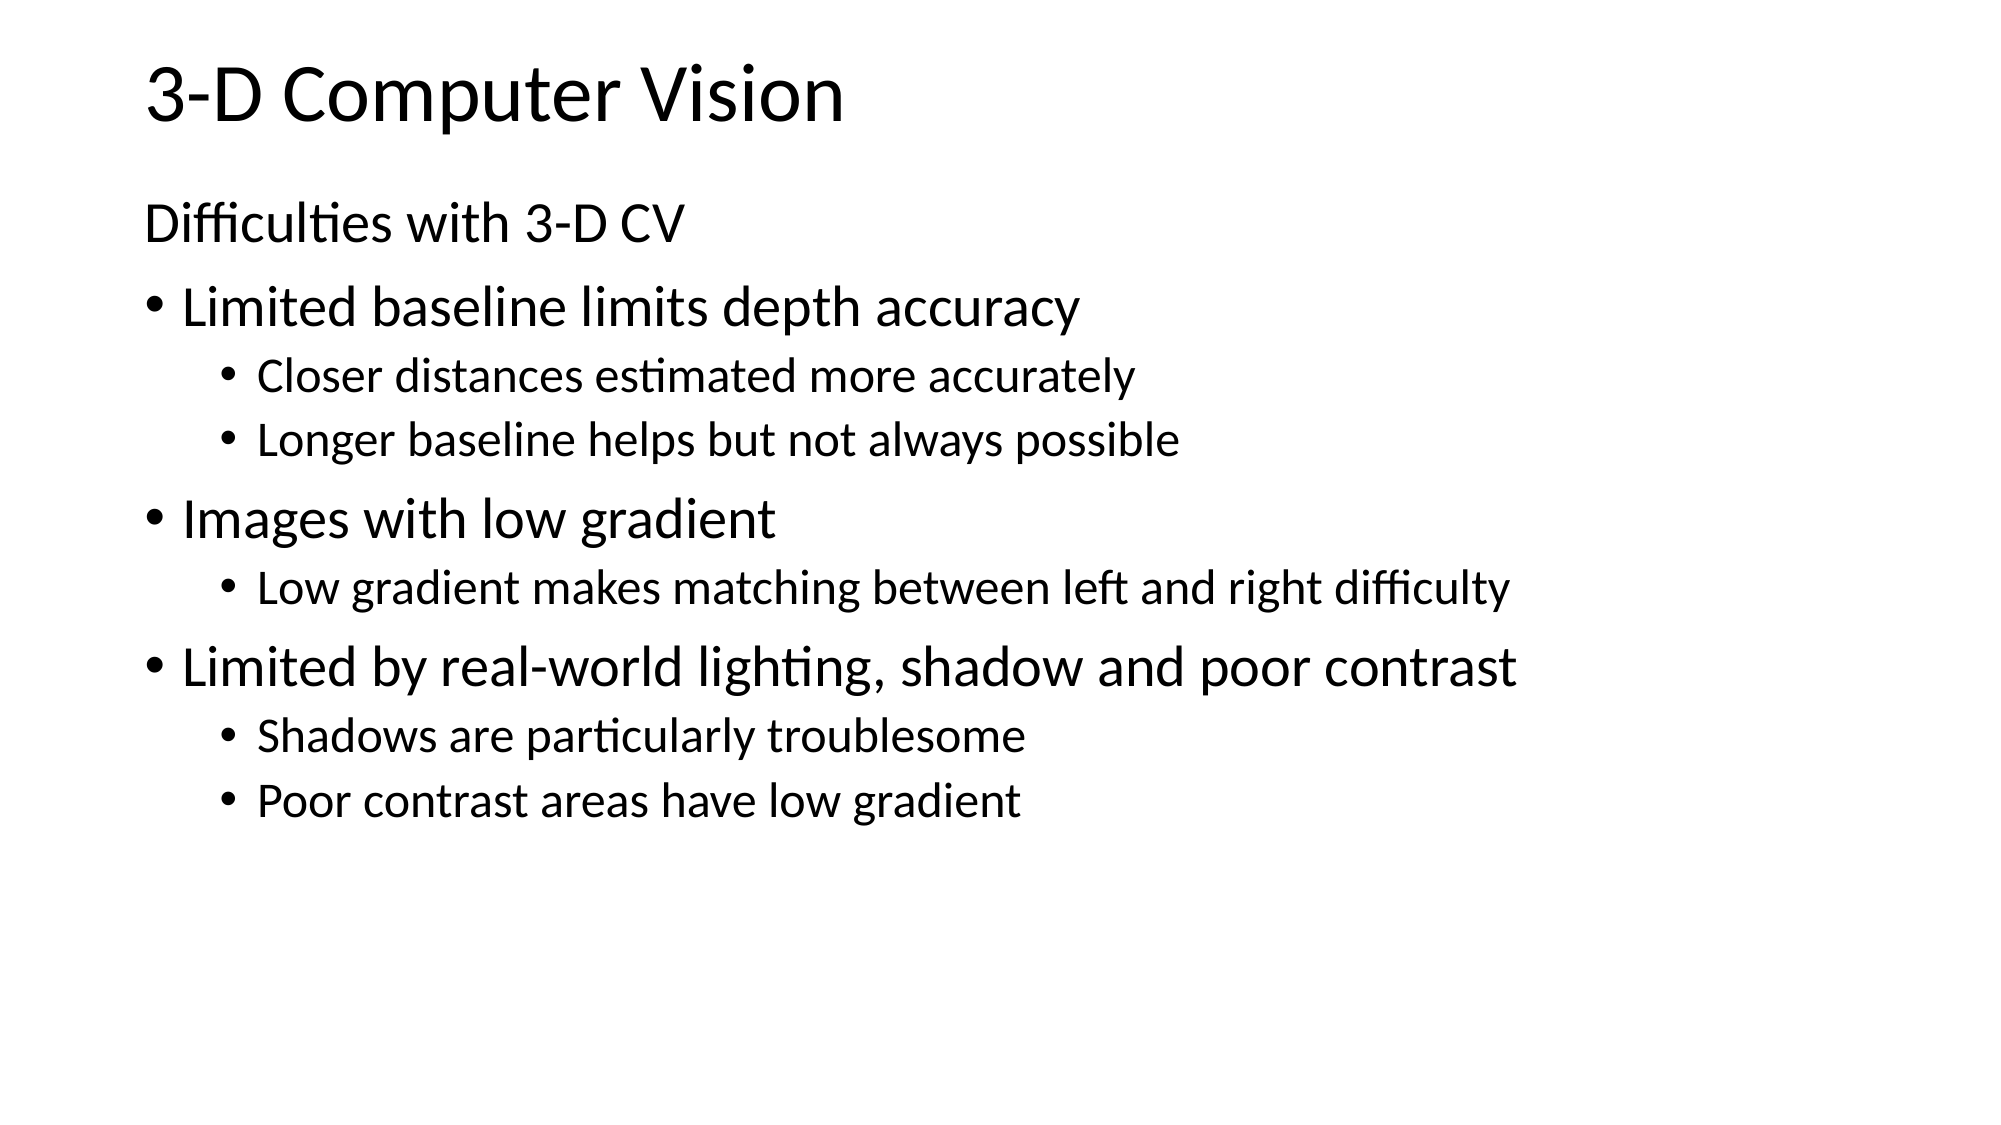

# 3-D Computer Vision
Difficulties with 3-D CV
Limited baseline limits depth accuracy
Closer distances estimated more accurately
Longer baseline helps but not always possible
Images with low gradient
Low gradient makes matching between left and right difficulty
Limited by real-world lighting, shadow and poor contrast
Shadows are particularly troublesome
Poor contrast areas have low gradient